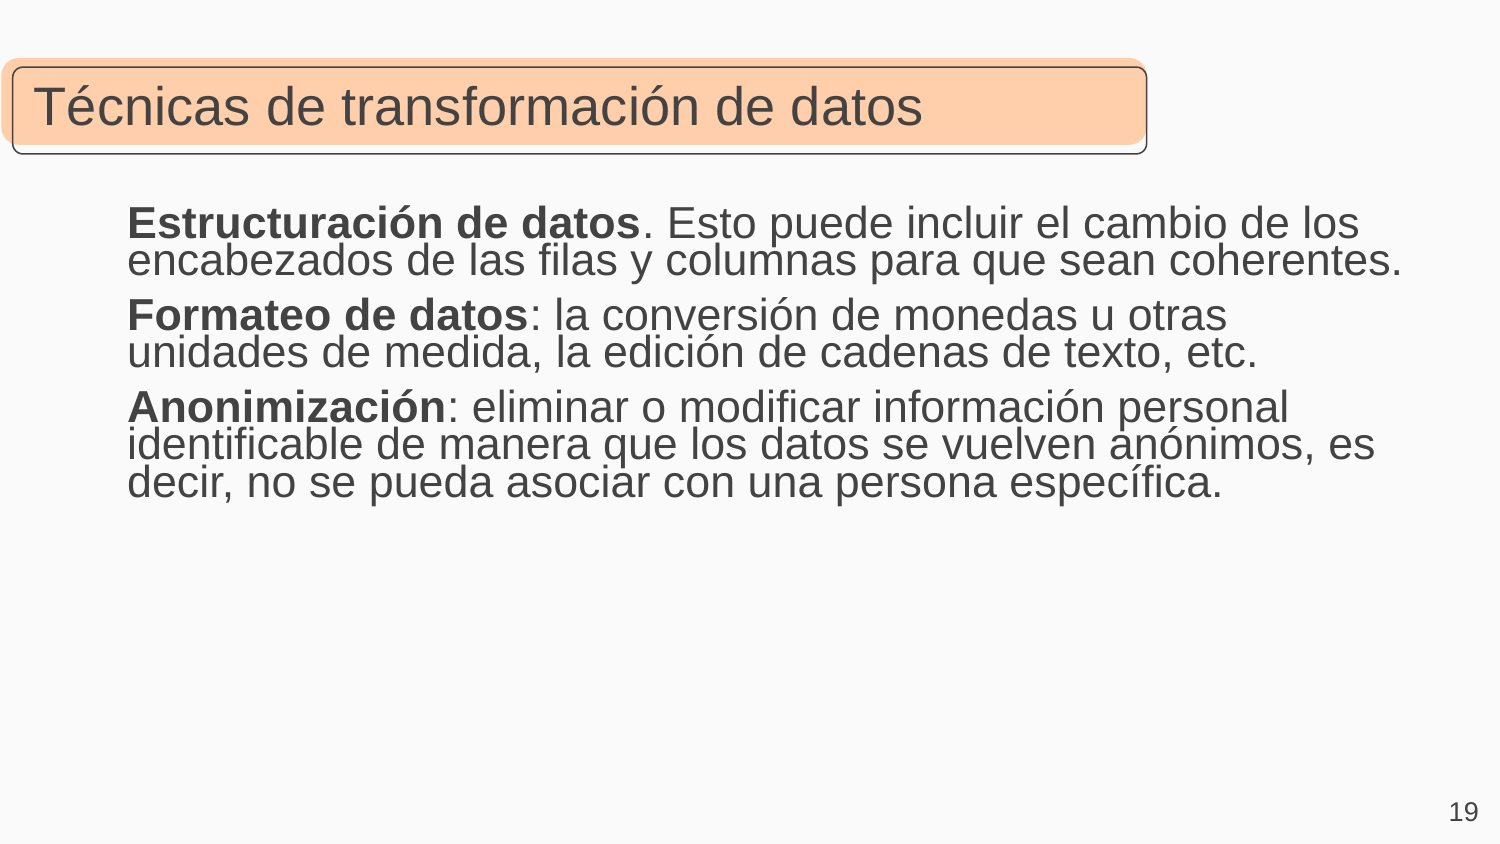

Técnicas de transformación de datos
Estructuración de datos. Esto puede incluir el cambio de los encabezados de las filas y columnas para que sean coherentes.
Formateo de datos: la conversión de monedas u otras unidades de medida, la edición de cadenas de texto, etc.
Anonimización: eliminar o modificar información personal identificable de manera que los datos se vuelven anónimos, es decir, no se pueda asociar con una persona específica.

19